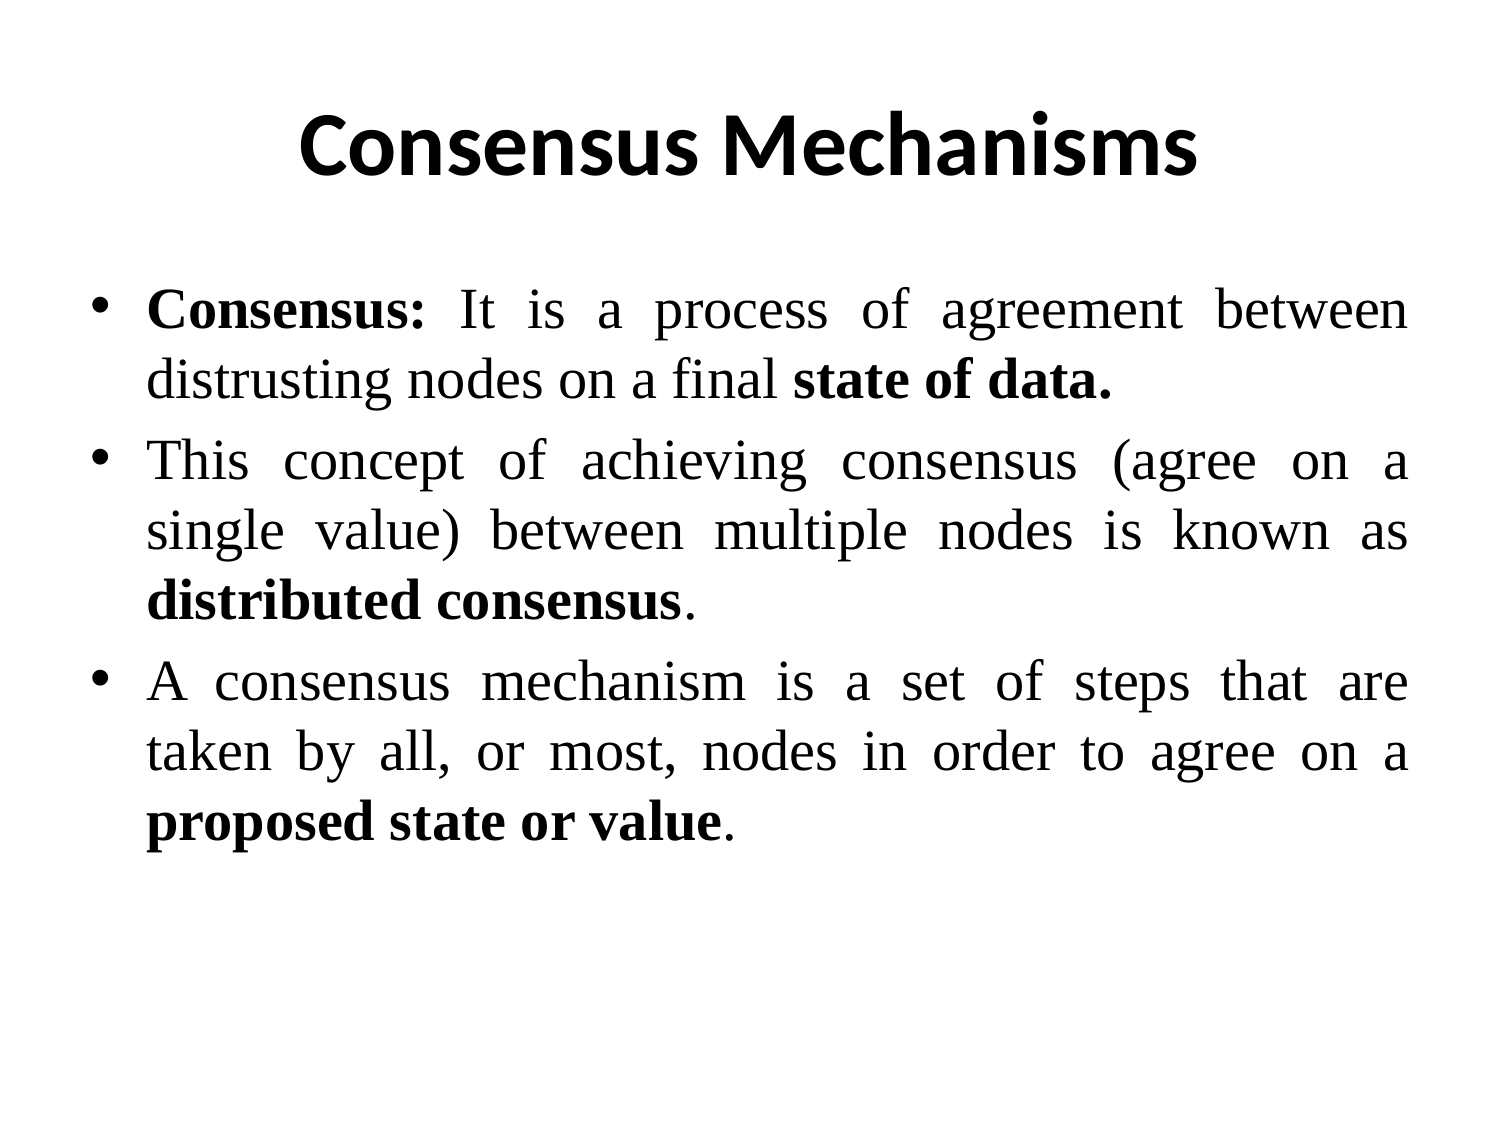

# Consensus Mechanisms
Consensus: It is a process of agreement between distrusting nodes on a final state of data.
This concept of achieving consensus (agree on a single value) between multiple nodes is known as distributed consensus.
A consensus mechanism is a set of steps that are taken by all, or most, nodes in order to agree on a proposed state or value.